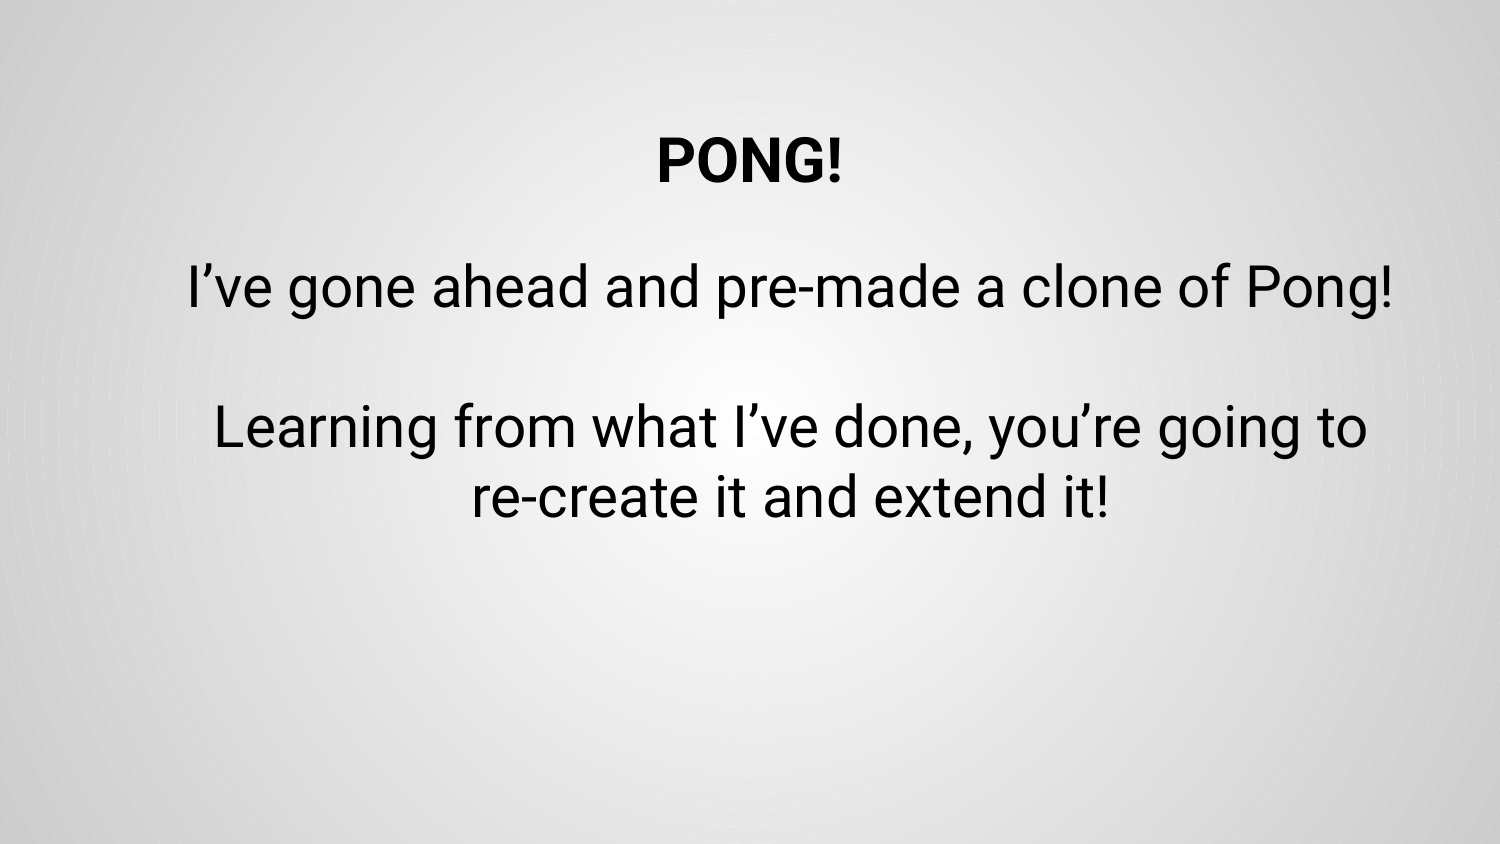

PONG!
I’ve gone ahead and pre-made a clone of Pong!

Learning from what I’ve done, you’re going to re-create it and extend it!